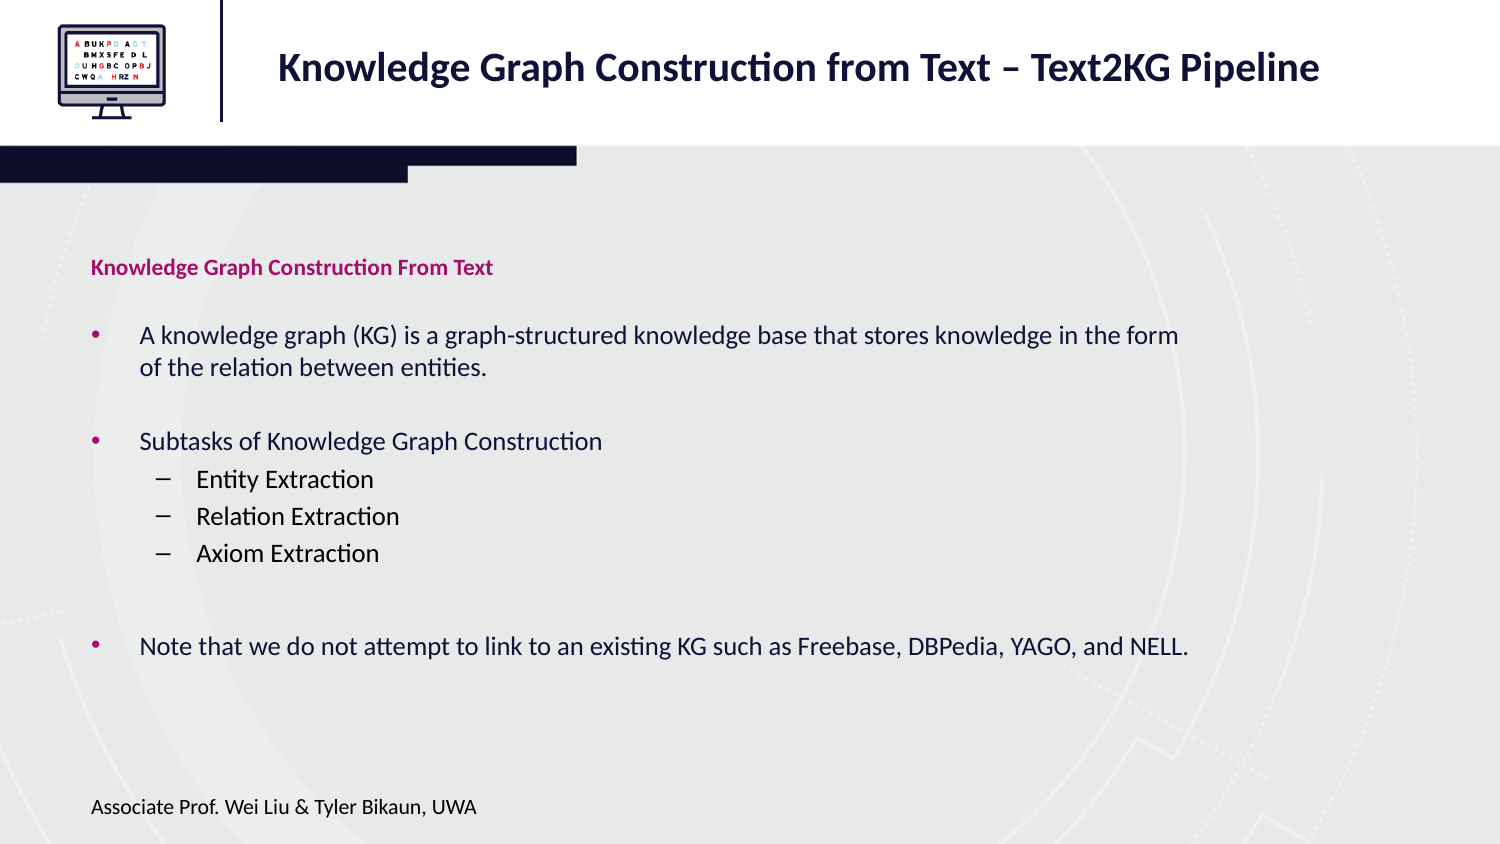

Knowledge Graph Construction from Text – Text2KG Pipeline
Knowledge Graph Construction From Text

A knowledge graph (KG) is a graph-structured knowledge base that stores knowledge in the form of the relation between entities.

Subtasks of Knowledge Graph Construction
Entity Extraction
Relation Extraction
Axiom Extraction

Note that we do not attempt to link to an existing KG such as Freebase, DBPedia, YAGO, and NELL.

Associate Prof. Wei Liu & Tyler Bikaun, UWA